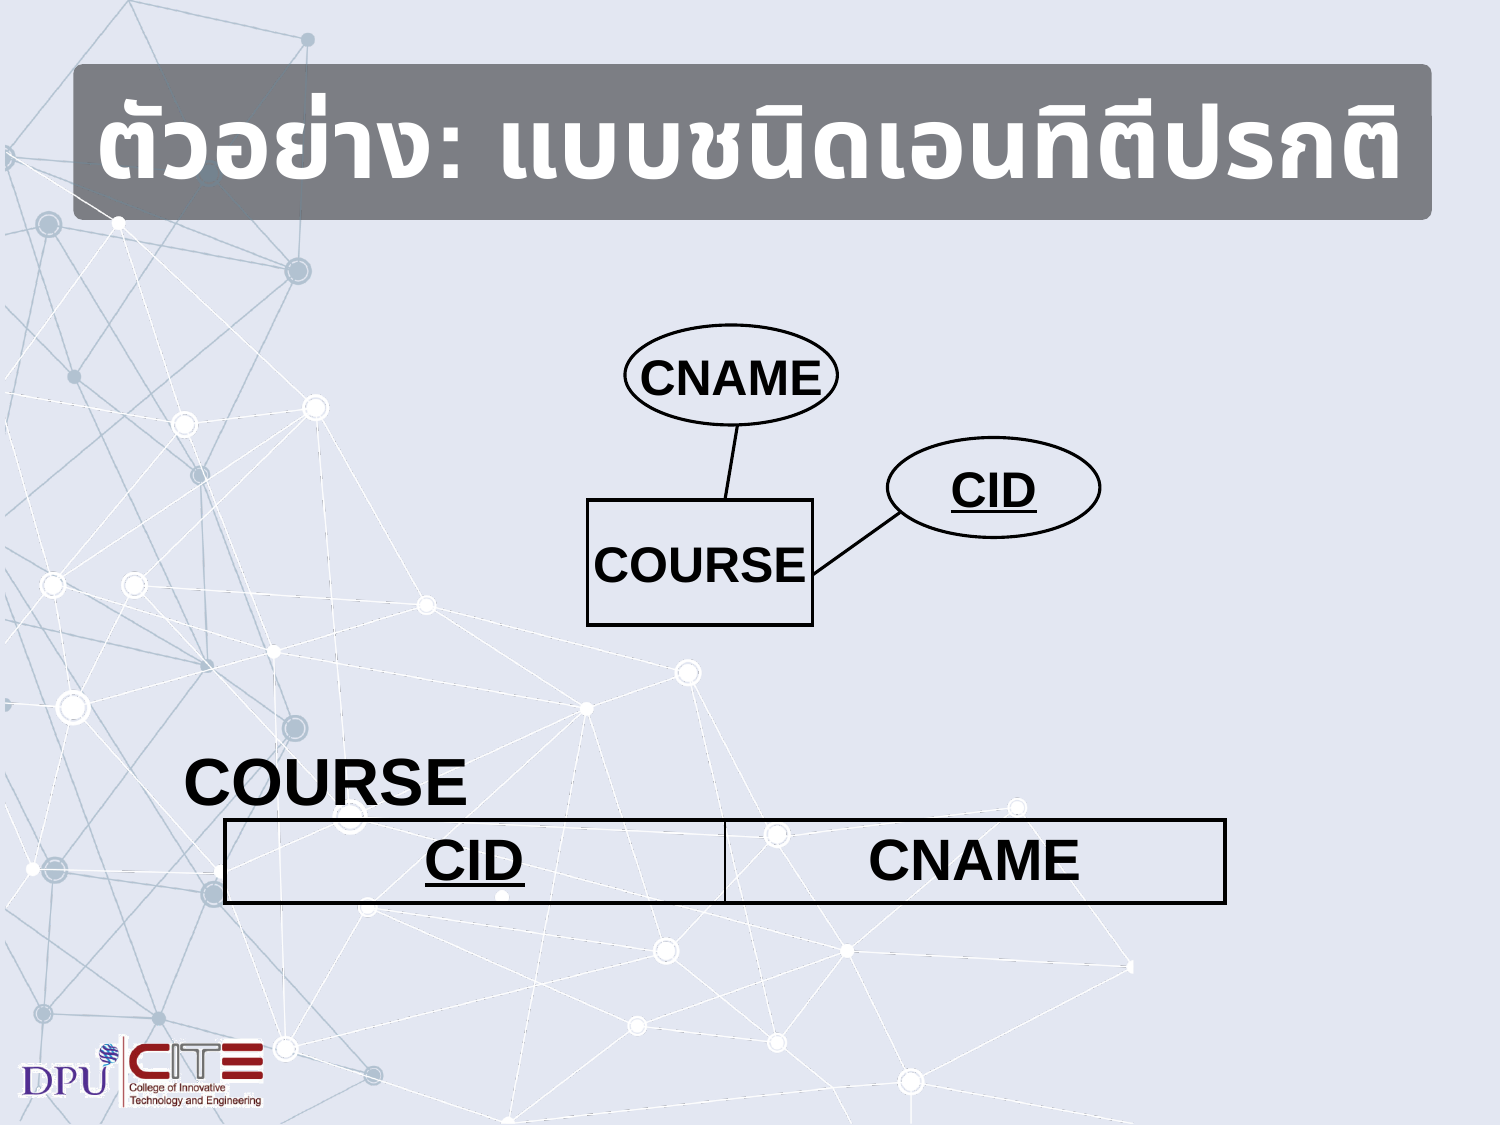

# ตัวอย่าง: แบบชนิดเอนทิตีปรกติ
CNAME

CID
COURSE

COURSE
| CID | CNAME |
| --- | --- |